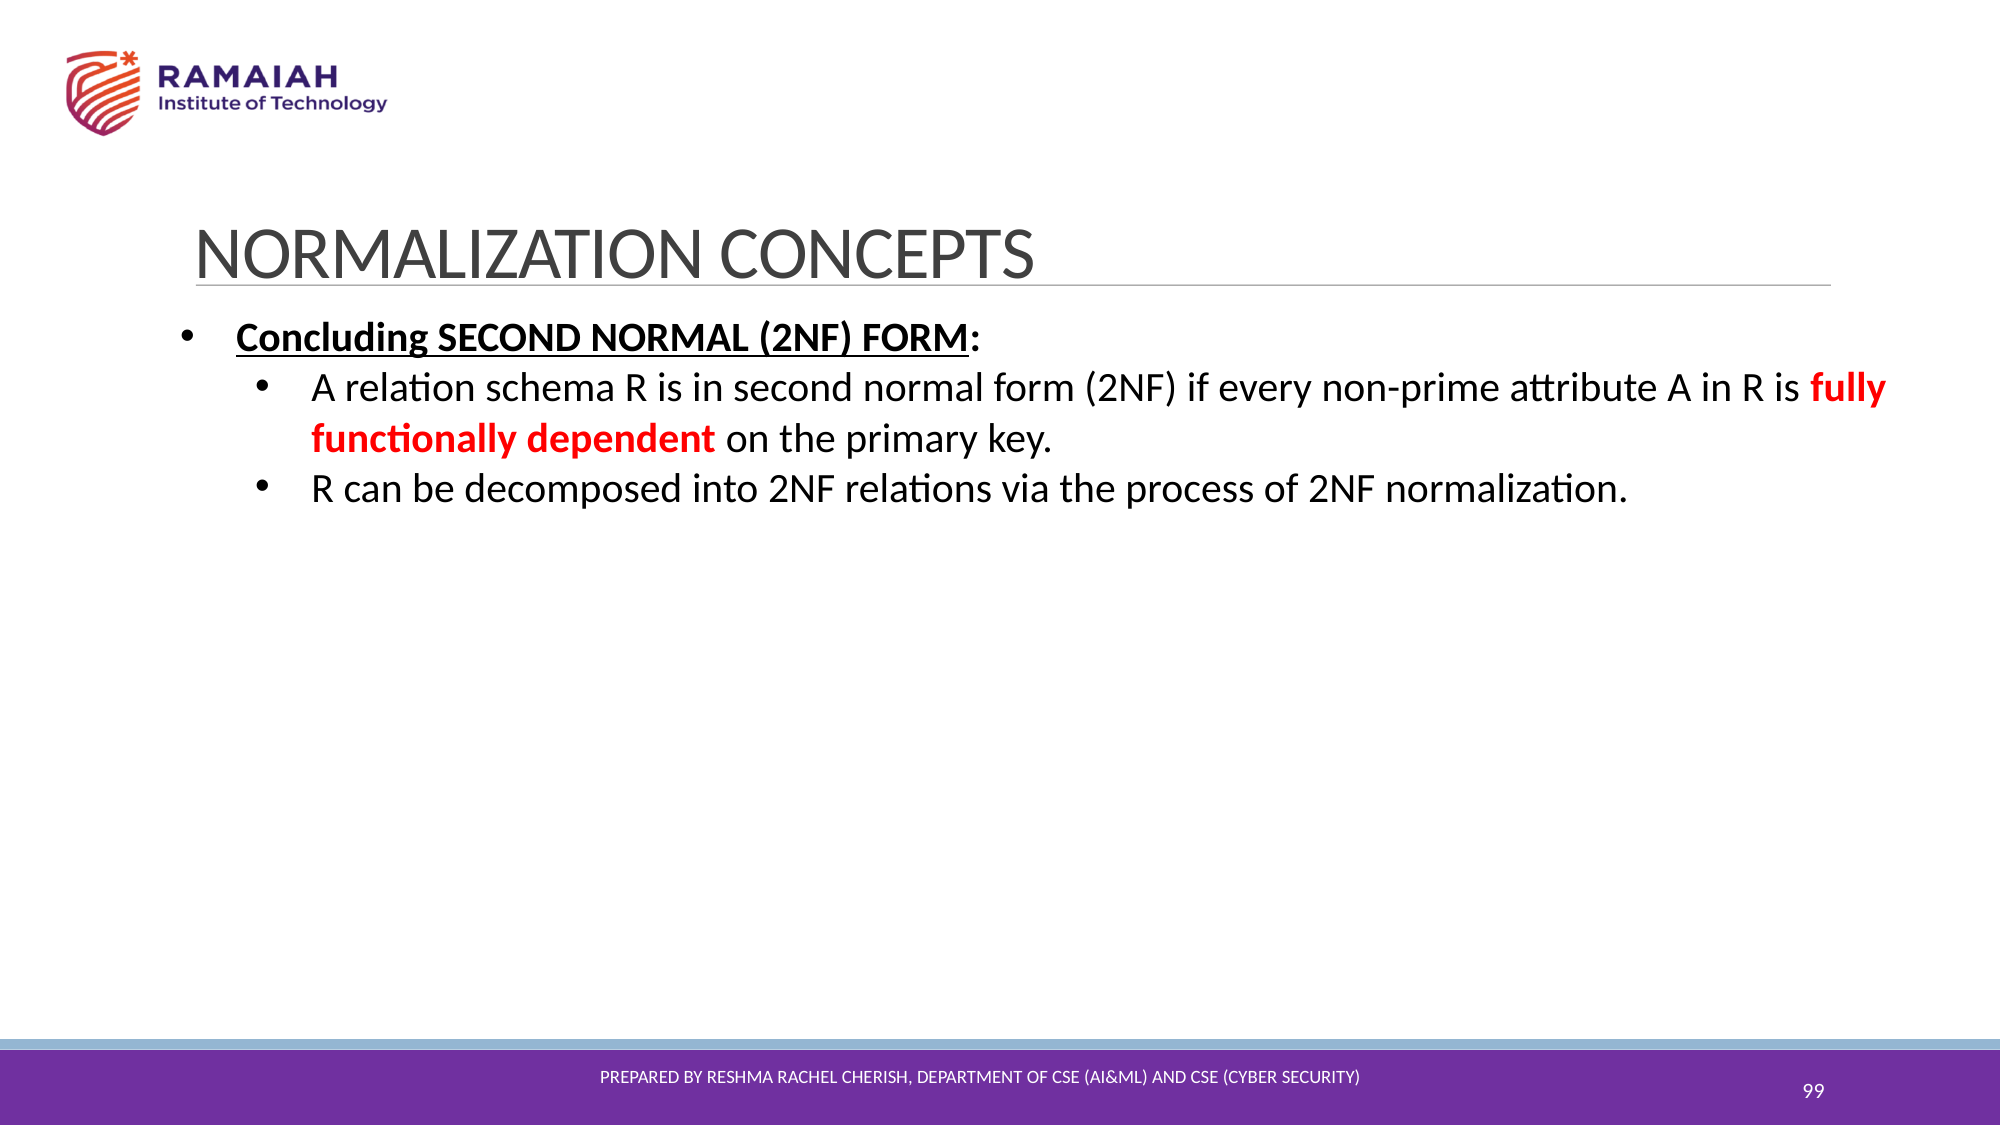

NORMALIZATION CONCEPTS
Concluding SECOND NORMAL (2NF) FORM:
A relation schema R is in second normal form (2NF) if every non-prime attribute A in R is fully functionally dependent on the primary key.
R can be decomposed into 2NF relations via the process of 2NF normalization.

99
Prepared By reshma Rachel cherish, Department of CSE (ai&ml) and CSE (Cyber security)